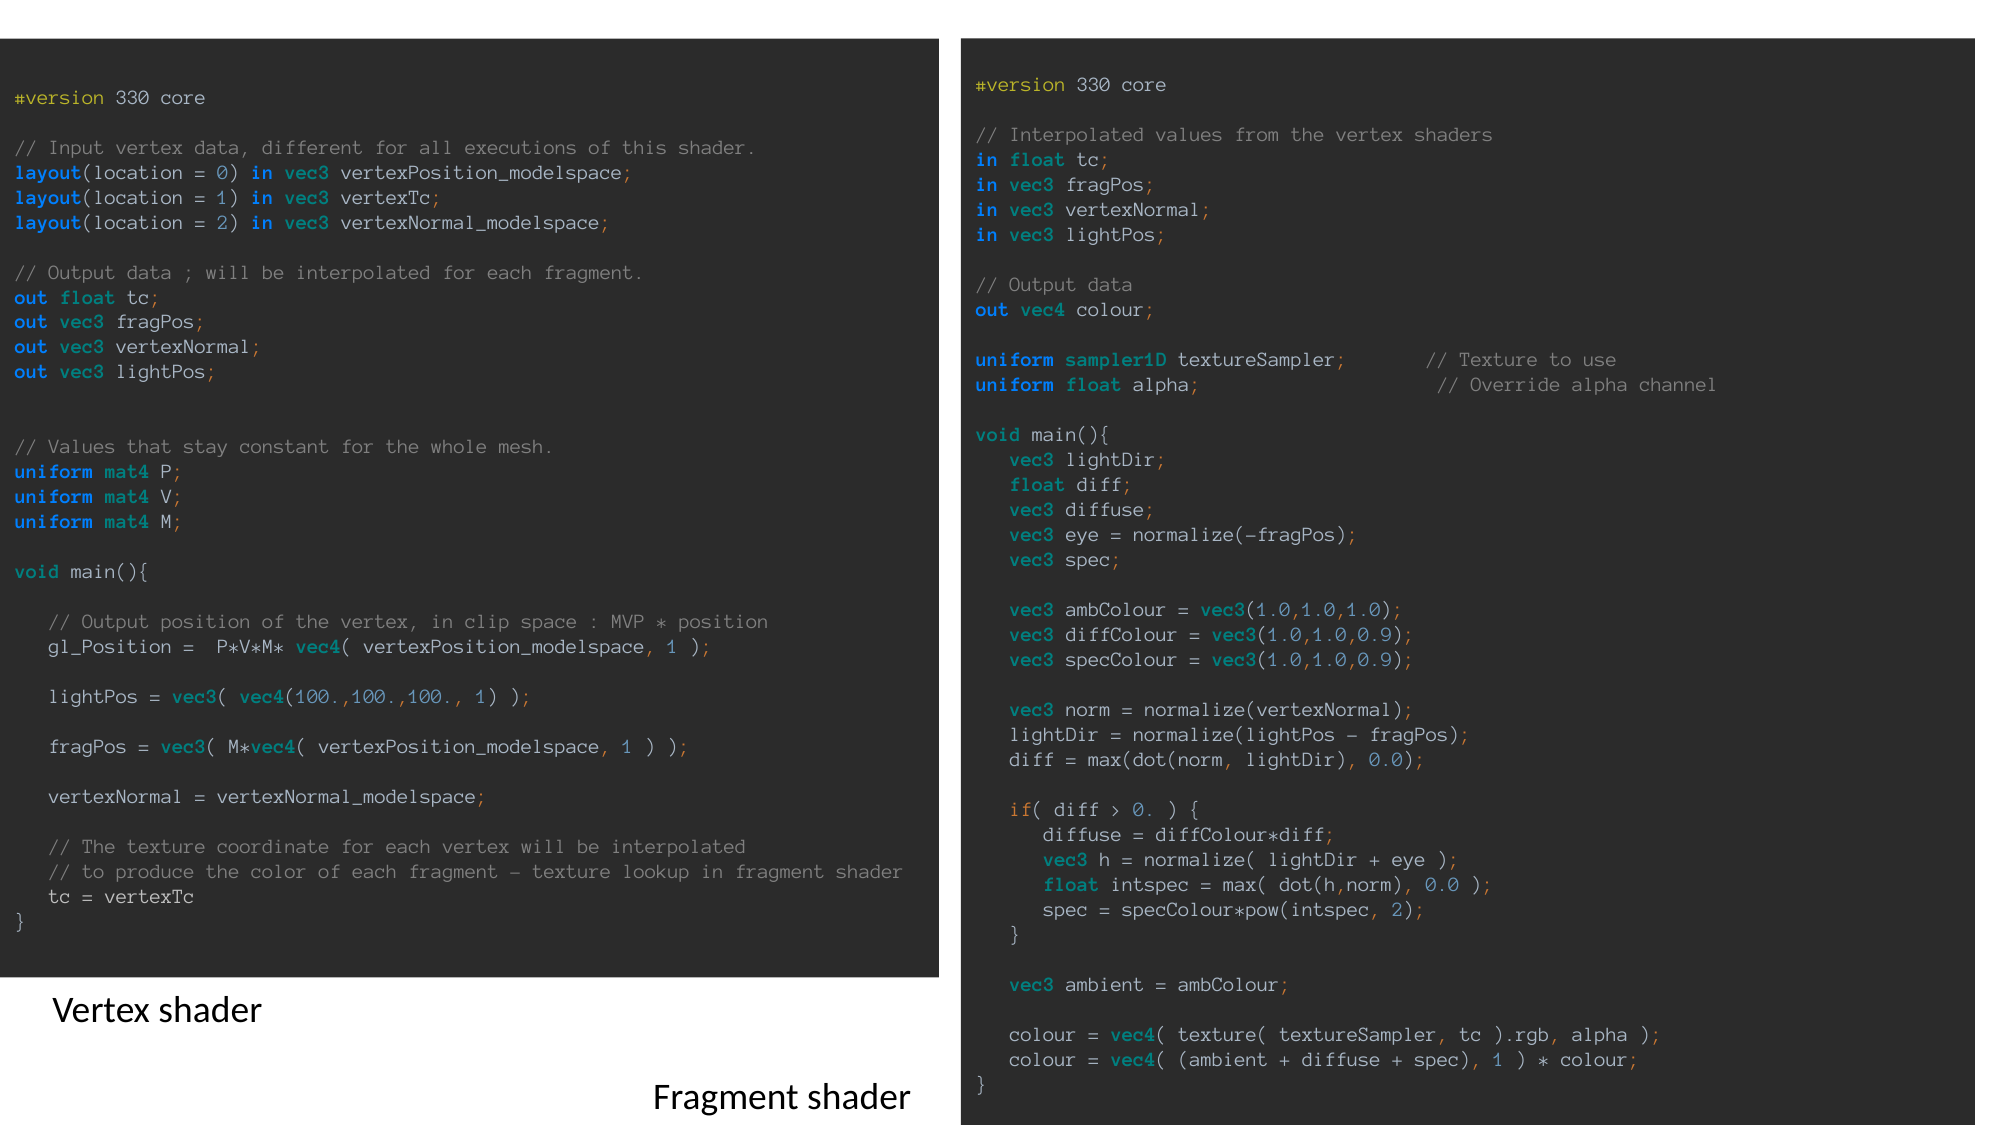

#version 330 core
// Input vertex data, different for all executions of this shader.
layout(location = 0) in vec3 vertexPosition_modelspace;
layout(location = 1) in vec3 vertexTc;
layout(location = 2) in vec3 vertexNormal_modelspace;
// Output data ; will be interpolated for each fragment.
out float tc;
out vec3 fragPos;
out vec3 vertexNormal;
out vec3 lightPos;
// Values that stay constant for the whole mesh.
uniform mat4 P;
uniform mat4 V;
uniform mat4 M;
void main(){
   // Output position of the vertex, in clip space : MVP * position
   gl_Position =  P*V*M* vec4( vertexPosition_modelspace, 1 );
   lightPos = vec3( vec4(100.,100.,100., 1) );
   fragPos = vec3( M*vec4( vertexPosition_modelspace, 1 ) );
   vertexNormal = vertexNormal_modelspace;
   // The texture coordinate for each vertex will be interpolated
   // to produce the color of each fragment – texture lookup in fragment shader
   tc = vertexTc
}

#version 330 core
// Interpolated values from the vertex shaders
in float tc;
in vec3 fragPos;
in vec3 vertexNormal;
in vec3 lightPos;
// Output data
out vec4 colour;

uniform sampler1D textureSampler;       // Texture to use
uniform float alpha;		 // Override alpha channel
void main(){
   vec3 lightDir;
   float diff;
   vec3 diffuse;
   vec3 eye = normalize(-fragPos);
   vec3 spec;
   vec3 ambColour = vec3(1.0,1.0,1.0);
   vec3 diffColour = vec3(1.0,1.0,0.9);
   vec3 specColour = vec3(1.0,1.0,0.9);
   vec3 norm = normalize(vertexNormal);
   lightDir = normalize(lightPos - fragPos);
   diff = max(dot(norm, lightDir), 0.0);
   if( diff > 0. ) {
      diffuse = diffColour*diff;
      vec3 h = normalize( lightDir + eye );
      float intspec = max( dot(h,norm), 0.0 );
      spec = specColour*pow(intspec, 2);
   }
   vec3 ambient = ambColour;
   colour = vec4( texture( textureSampler, tc ).rgb, alpha );
   colour = vec4( (ambient + diffuse + spec), 1 ) * colour;
}
Vertex shader
Fragment shader